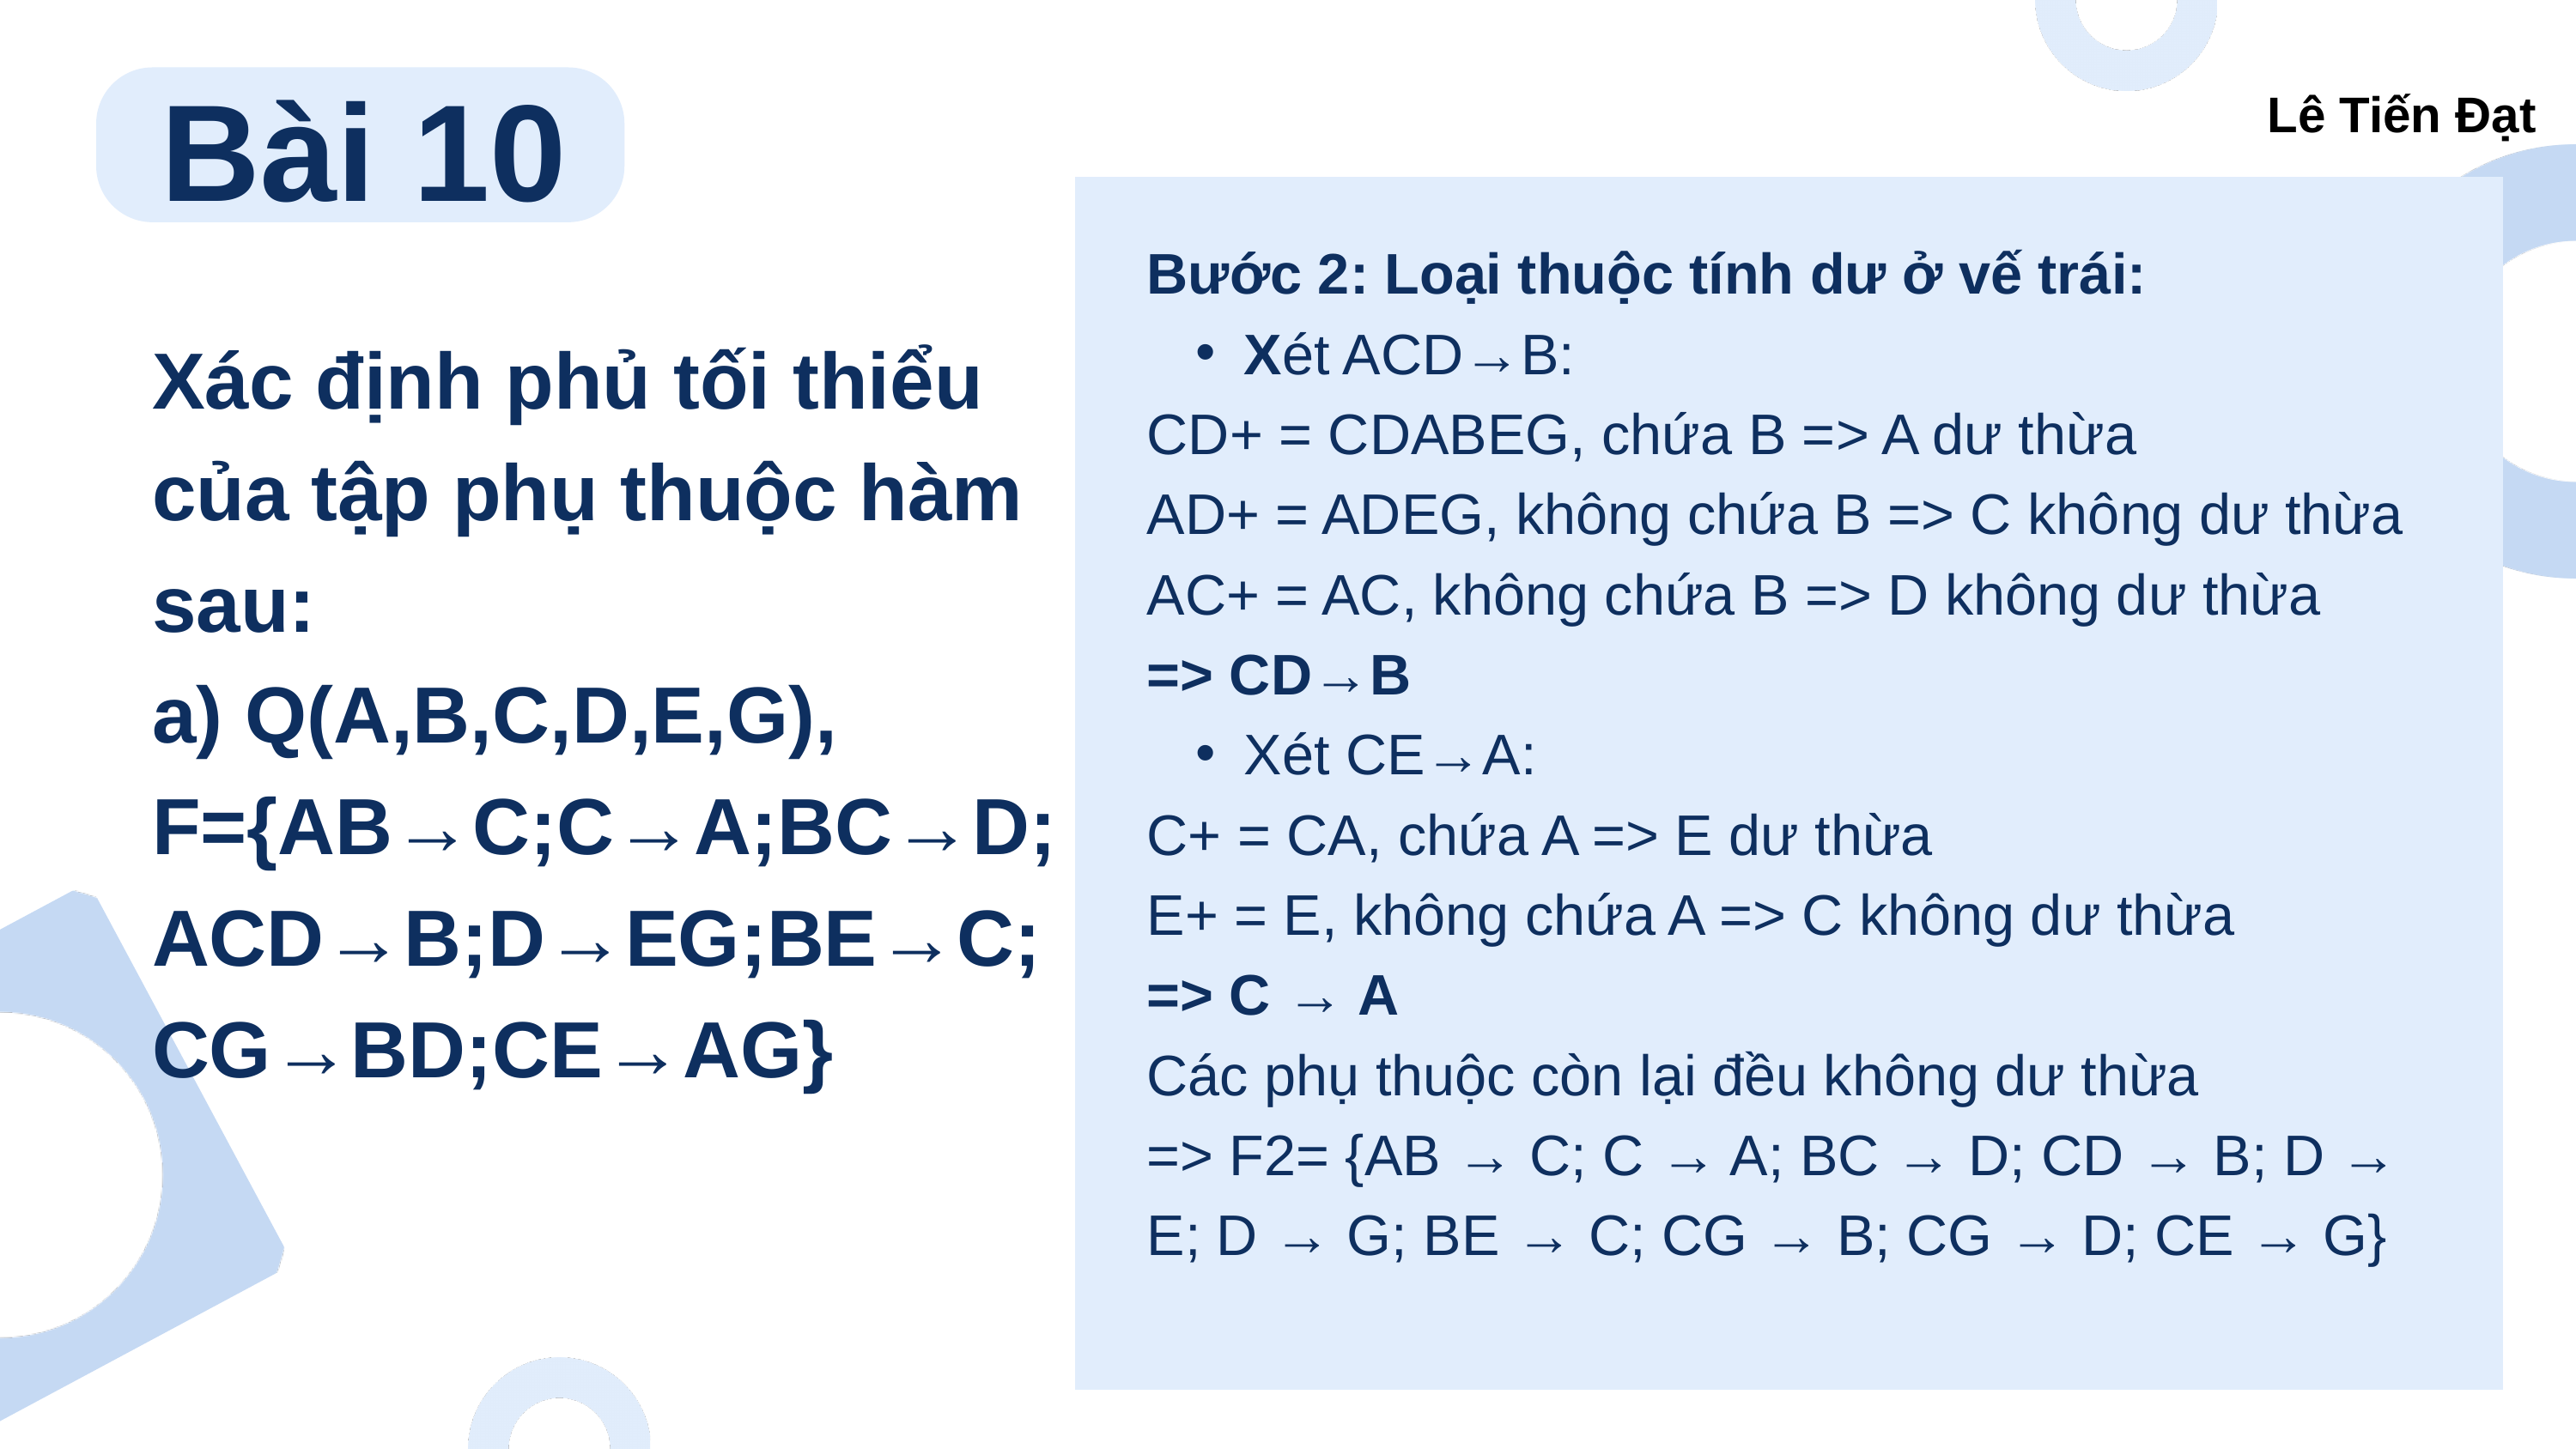

Bài 10

Lê Tiến Đạt

Bước 2: Loại thuộc tính dư ở vế trái:
Xét ACD→B:
CD+ = CDABEG, chứa B => A dư thừa
AD+ = ADEG, không chứa B => C không dư thừa
AC+ = AC, không chứa B => D không dư thừa
=> CD→B
Xét CE→A:
C+ = CA, chứa A => E dư thừa
E+ = E, không chứa A => C không dư thừa
=> C → A
Các phụ thuộc còn lại đều không dư thừa
=> F2= {AB → C; C → A; BC → D; CD → B; D → E; D → G; BE → C; CG → B; CG → D; CE → G}

Xác định phủ tối thiểu của tập phụ thuộc hàm sau:
a) Q(A,B,C,D,E,G),
F={AB→C;C→A;BC→D;ACD→B;D→EG;BE→C;CG→BD;CE→AG}